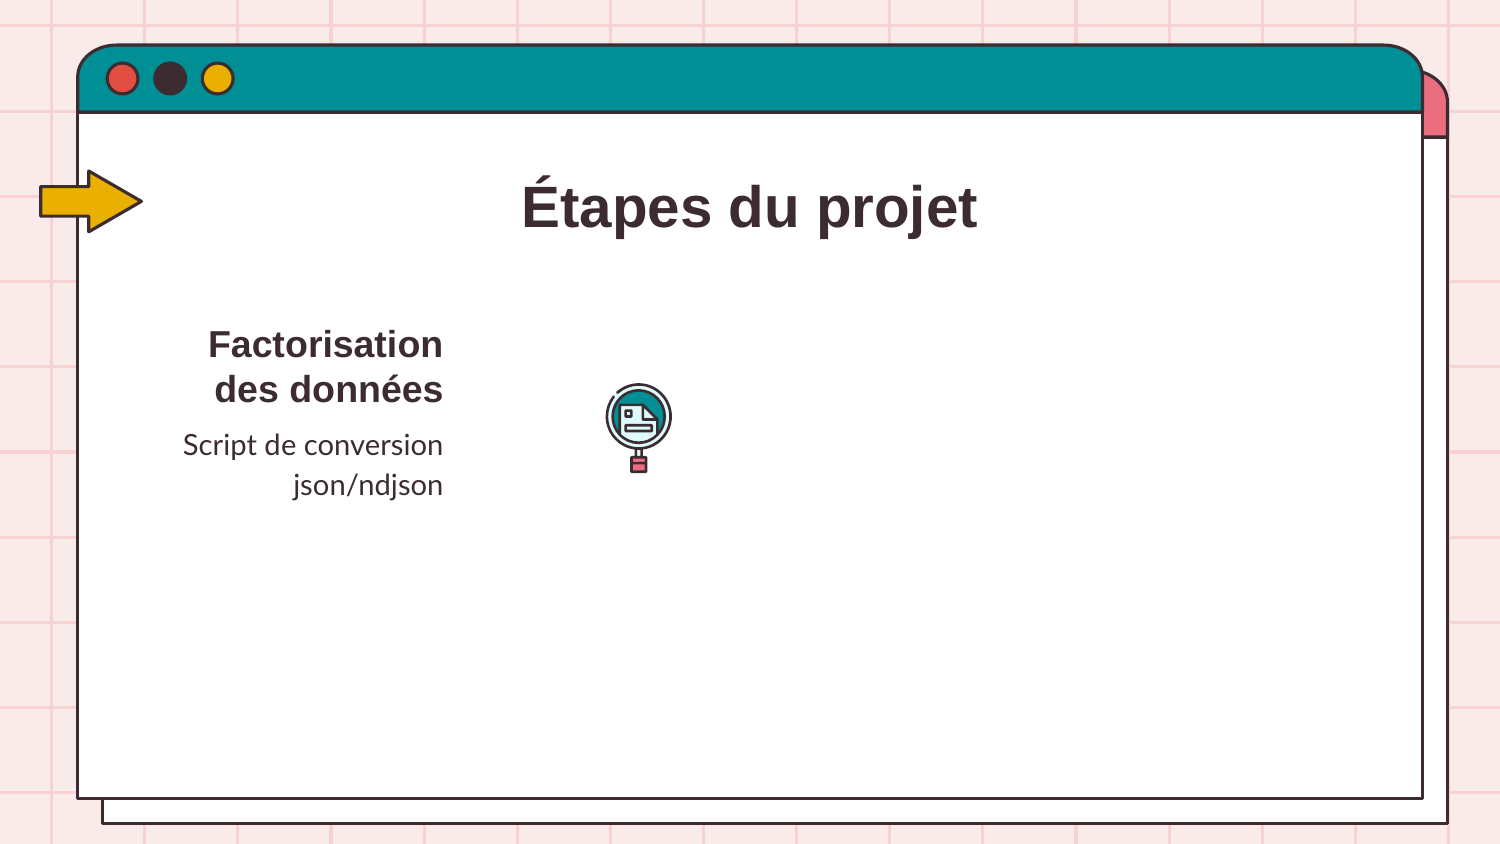

# Étapes du projet
Factorisation des données

Script de conversion json/ndjson